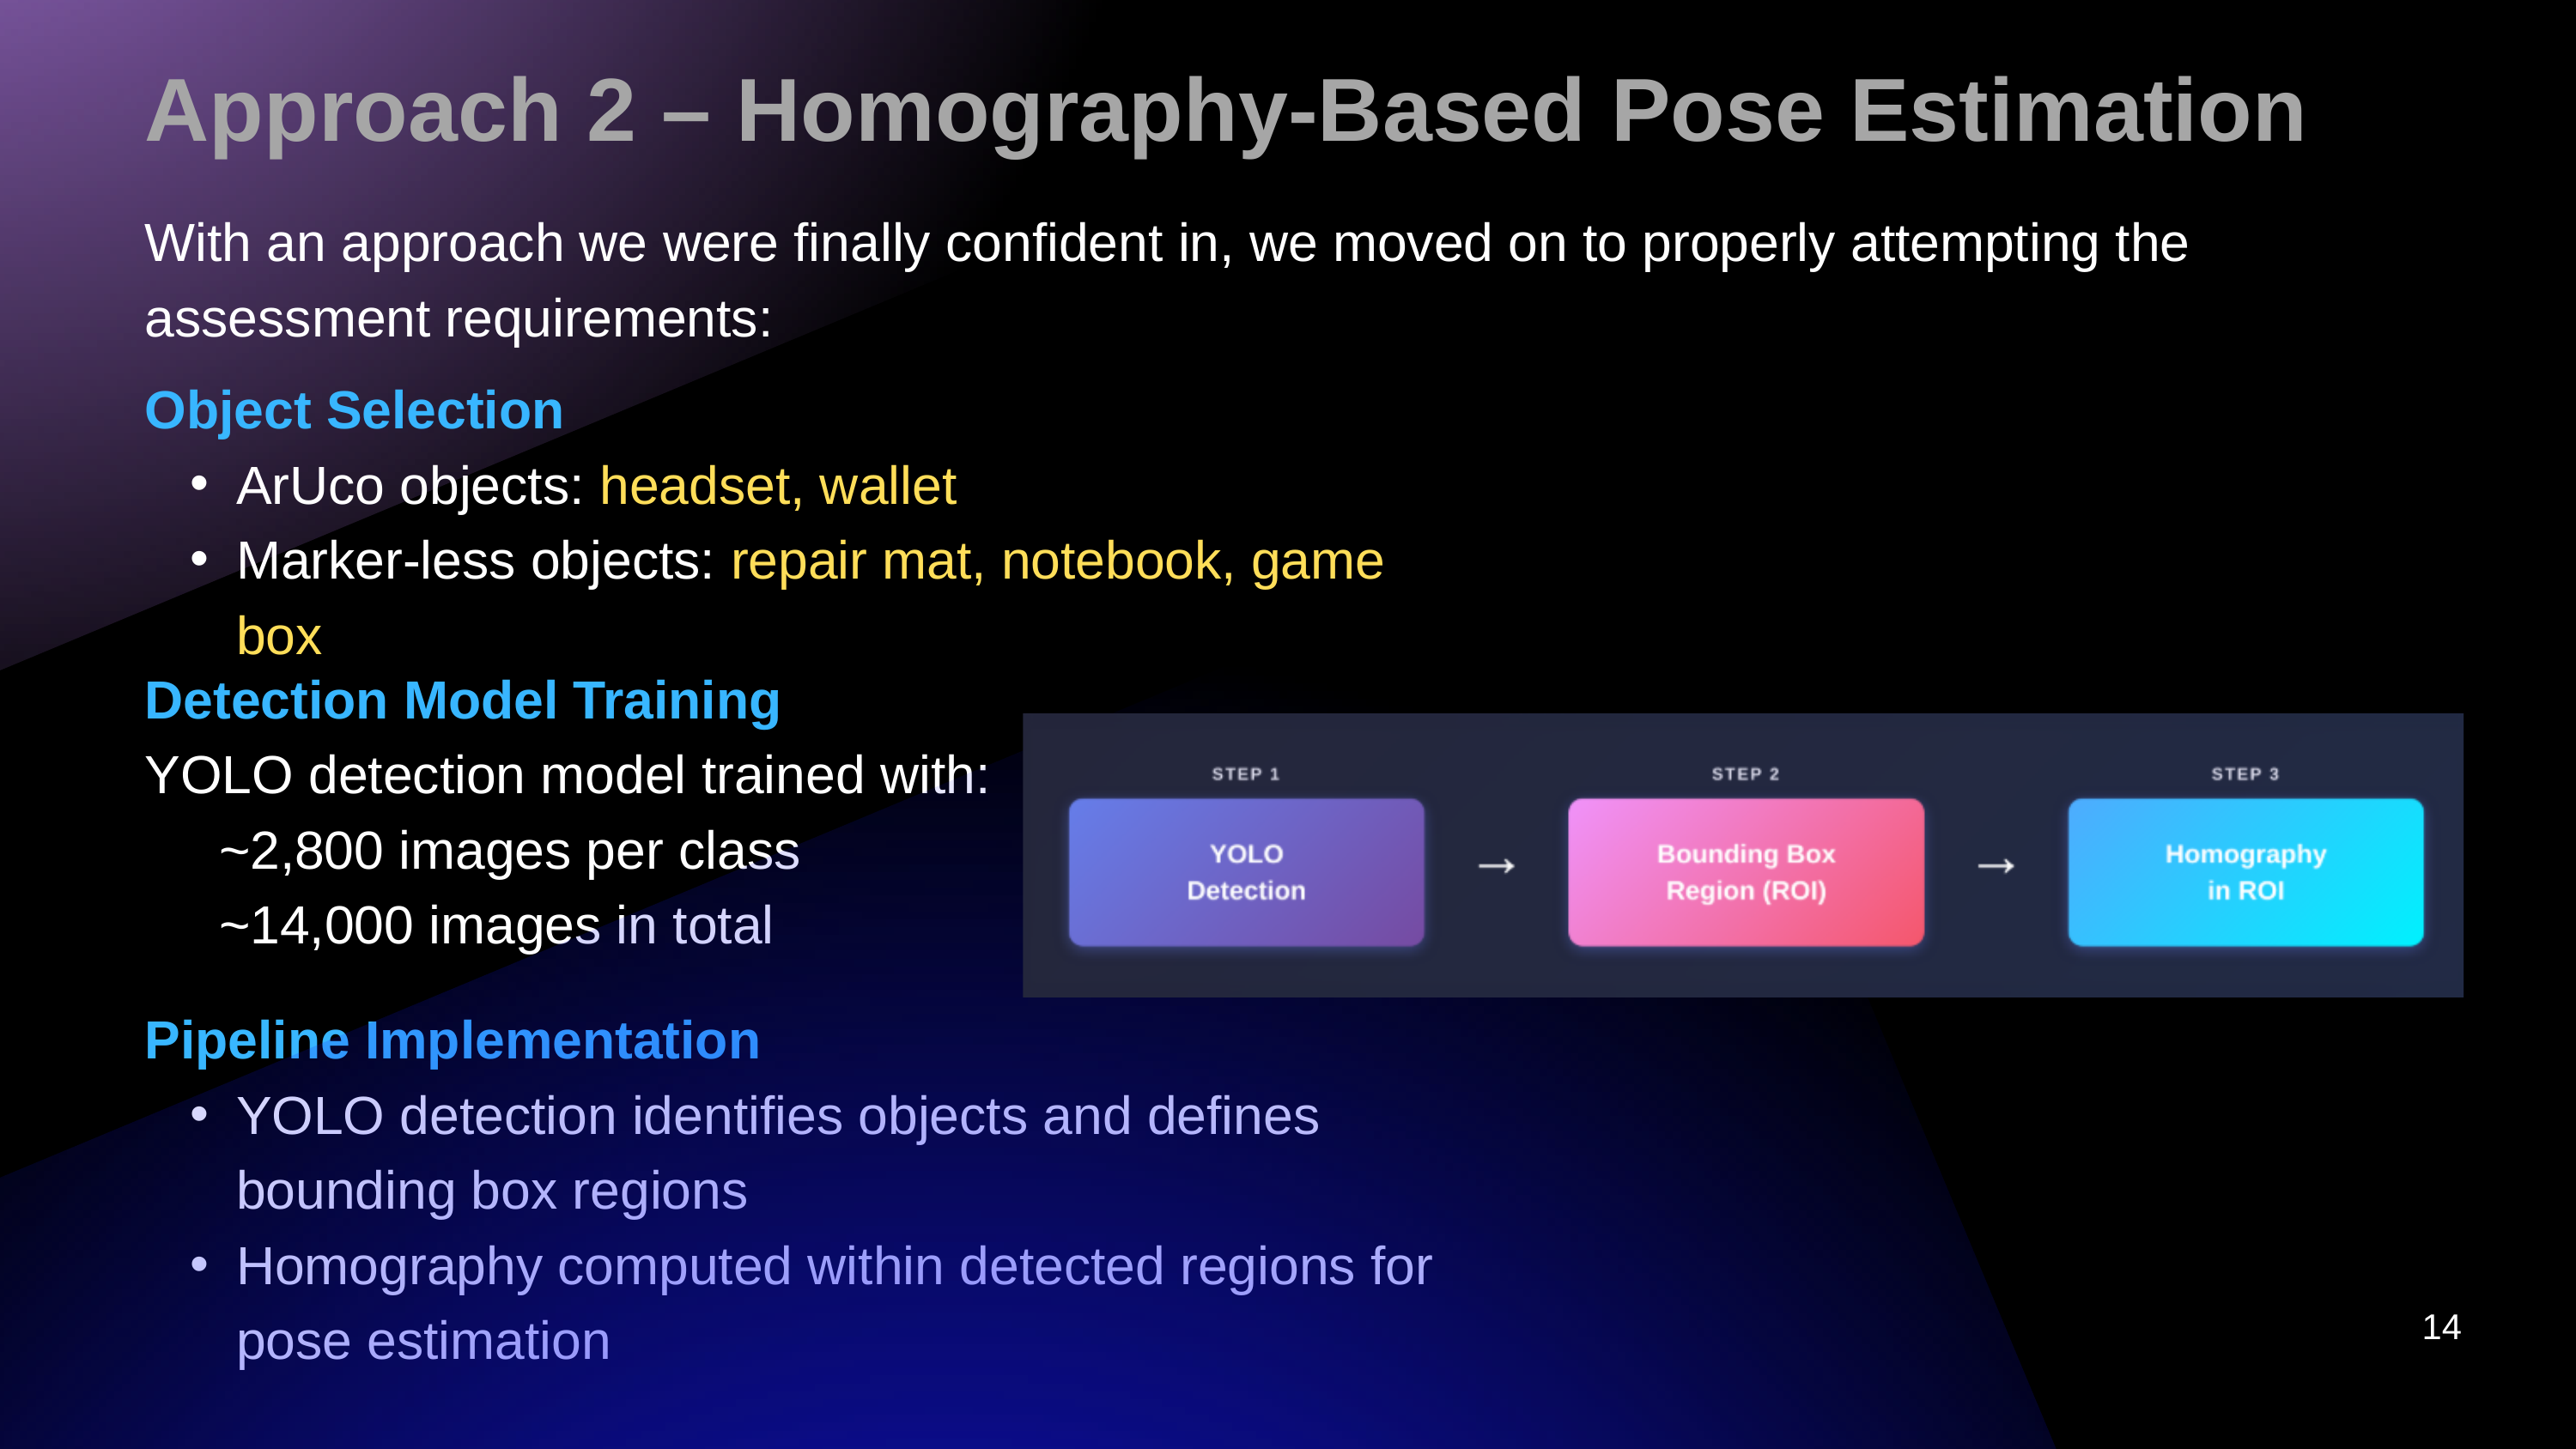

Approach 2 – Homography-Based Pose Estimation
With an approach we were finally confident in, we moved on to properly attempting the assessment requirements:
Object Selection
ArUco objects: headset, wallet
Marker-less objects: repair mat, notebook, game box

Detection Model Training
YOLO detection model trained with:
     ~2,800 images per class
     ~14,000 images in total

Pipeline Implementation
YOLO detection identifies objects and defines bounding box regions
Homography computed within detected regions for pose estimation
14